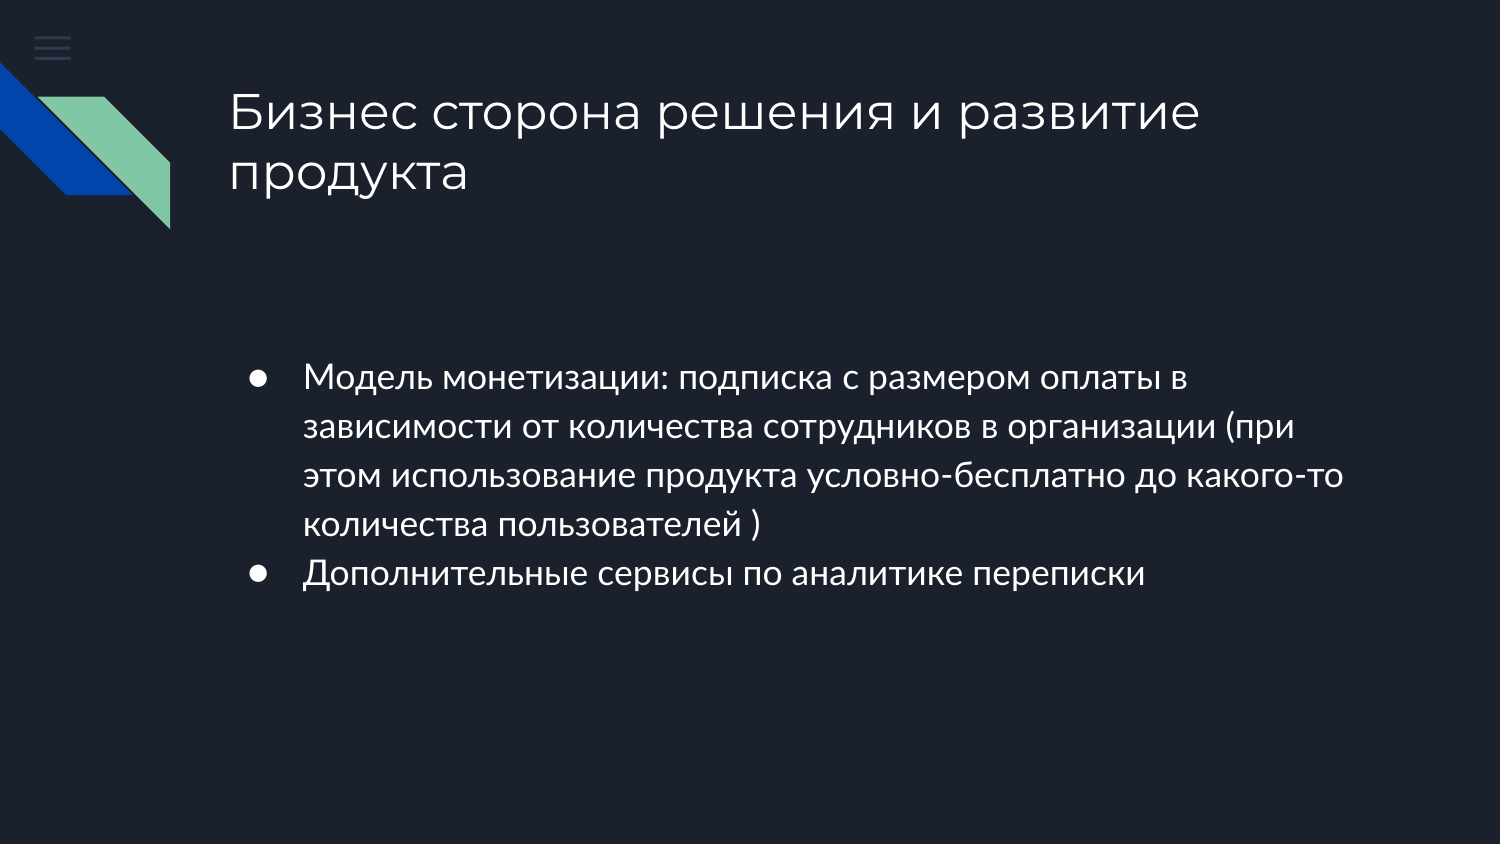

# Бизнес сторона решения и развитие продукта

Модель монетизации: подписка с размером оплаты в зависимости от количества сотрудников в организации (при этом использование продукта условно-бесплатно до какого-то количества пользователей )
Дополнительные сервисы по аналитике переписки